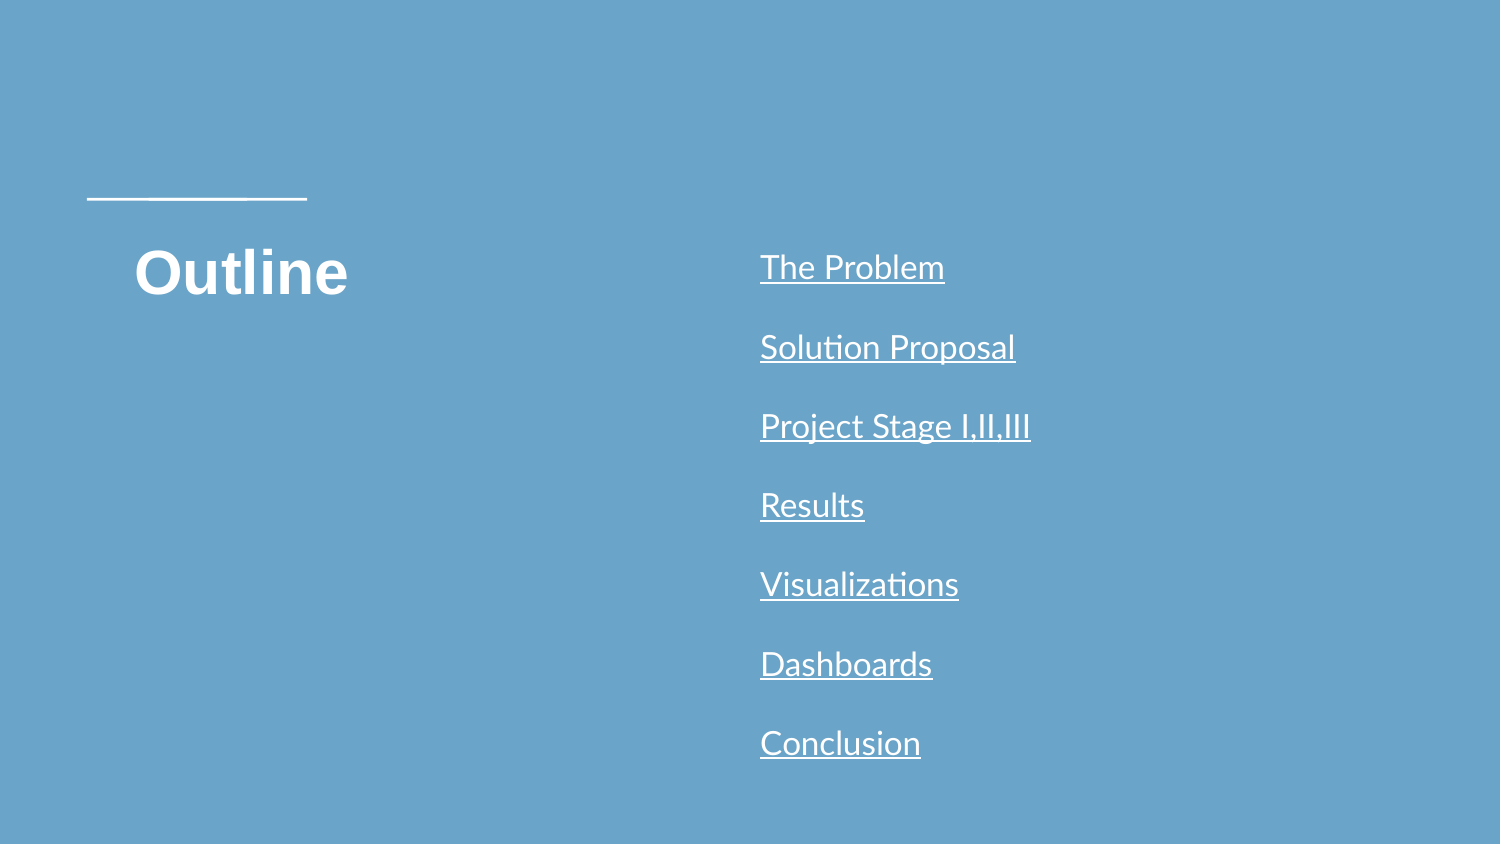

# Outline
The Problem
Solution Proposal
Project Stage I,II,III
Results
Visualizations
Dashboards
Conclusion